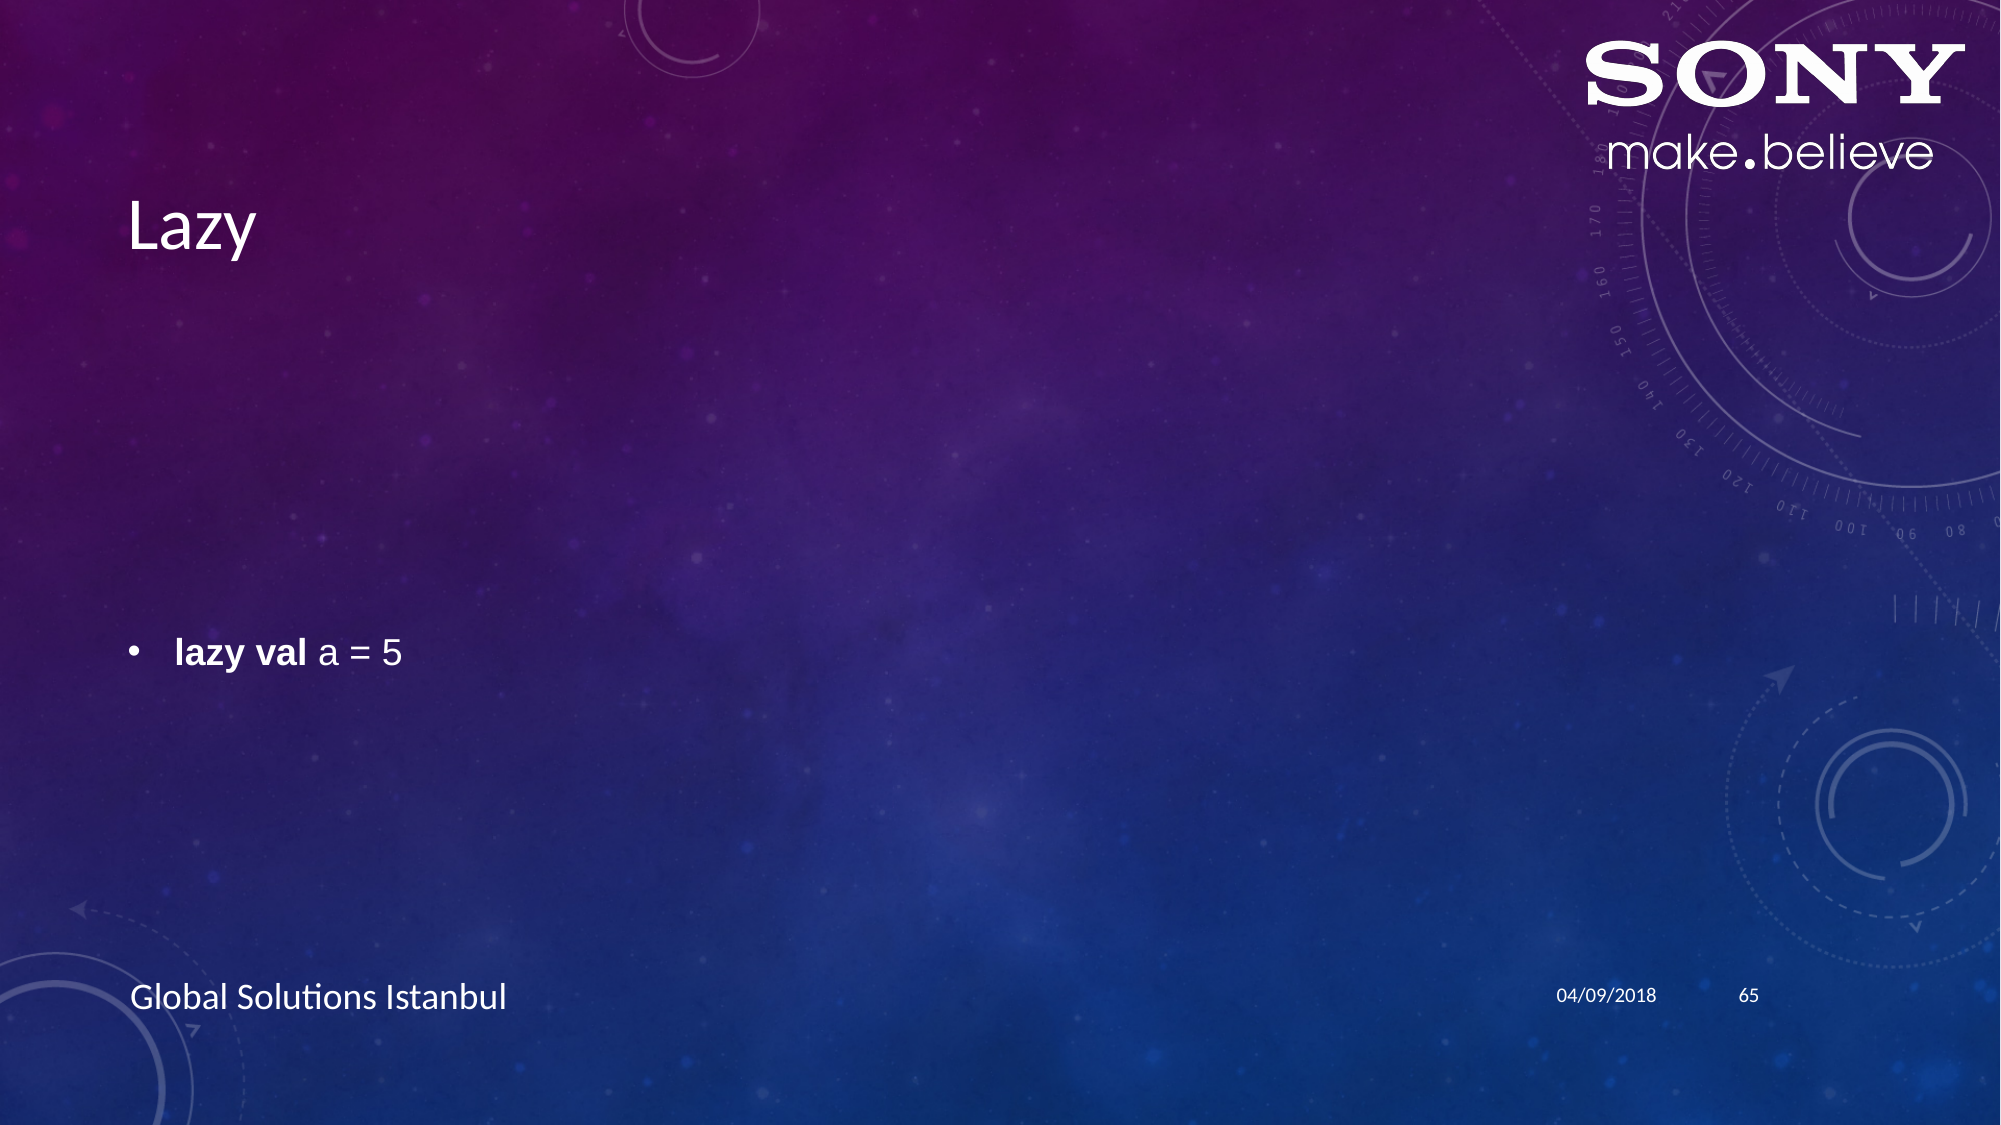

# Lazy
lazy val a = 5
04/09/2018
65